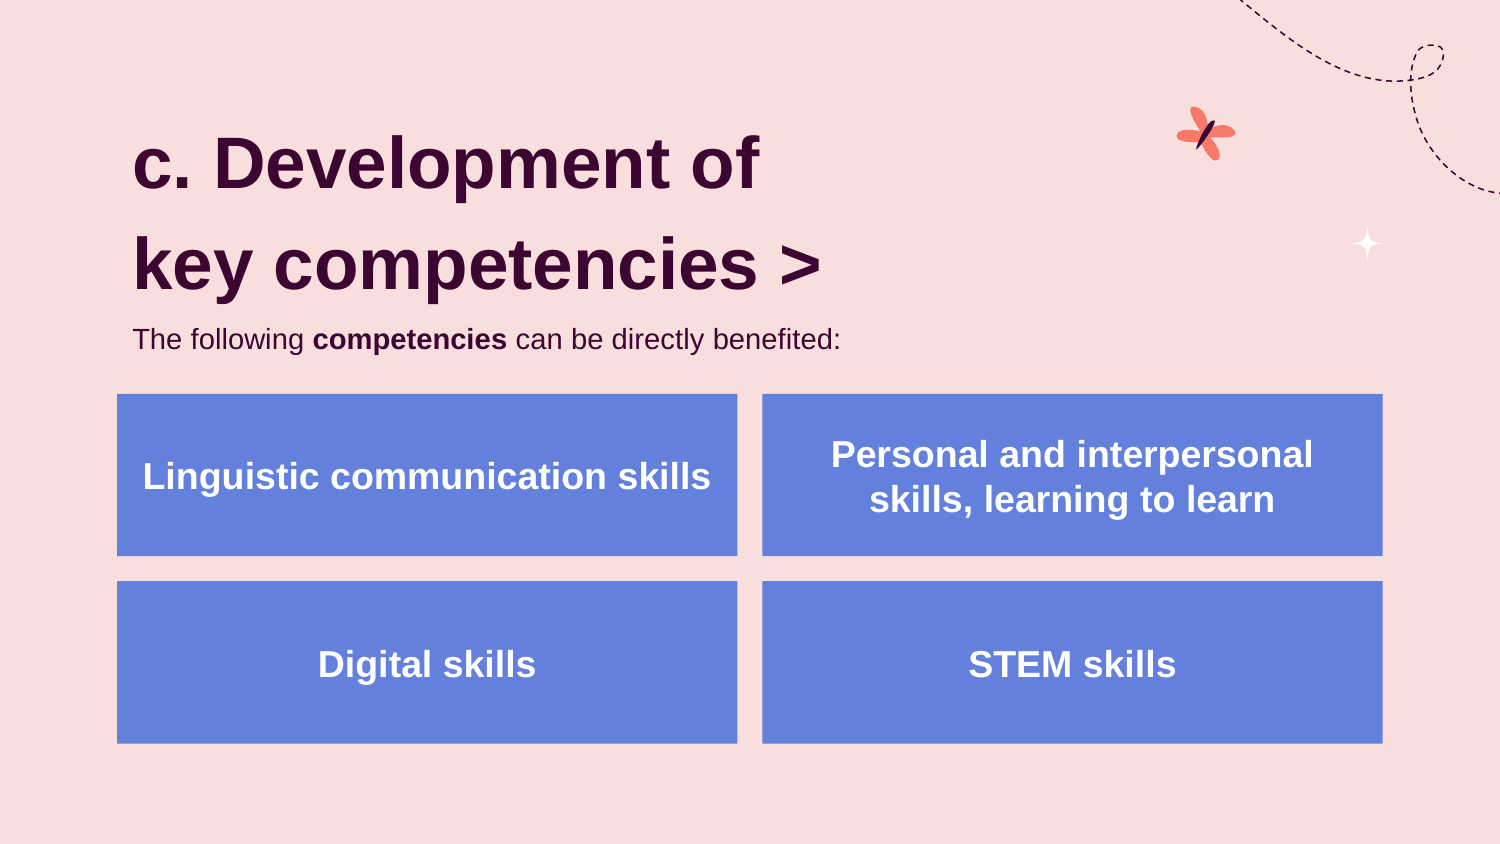

# c. Development of
key competencies >

The following competencies can be directly benefited:
Linguistic communication skills
Personal and interpersonal skills, learning to learn
Digital skills
STEM skills